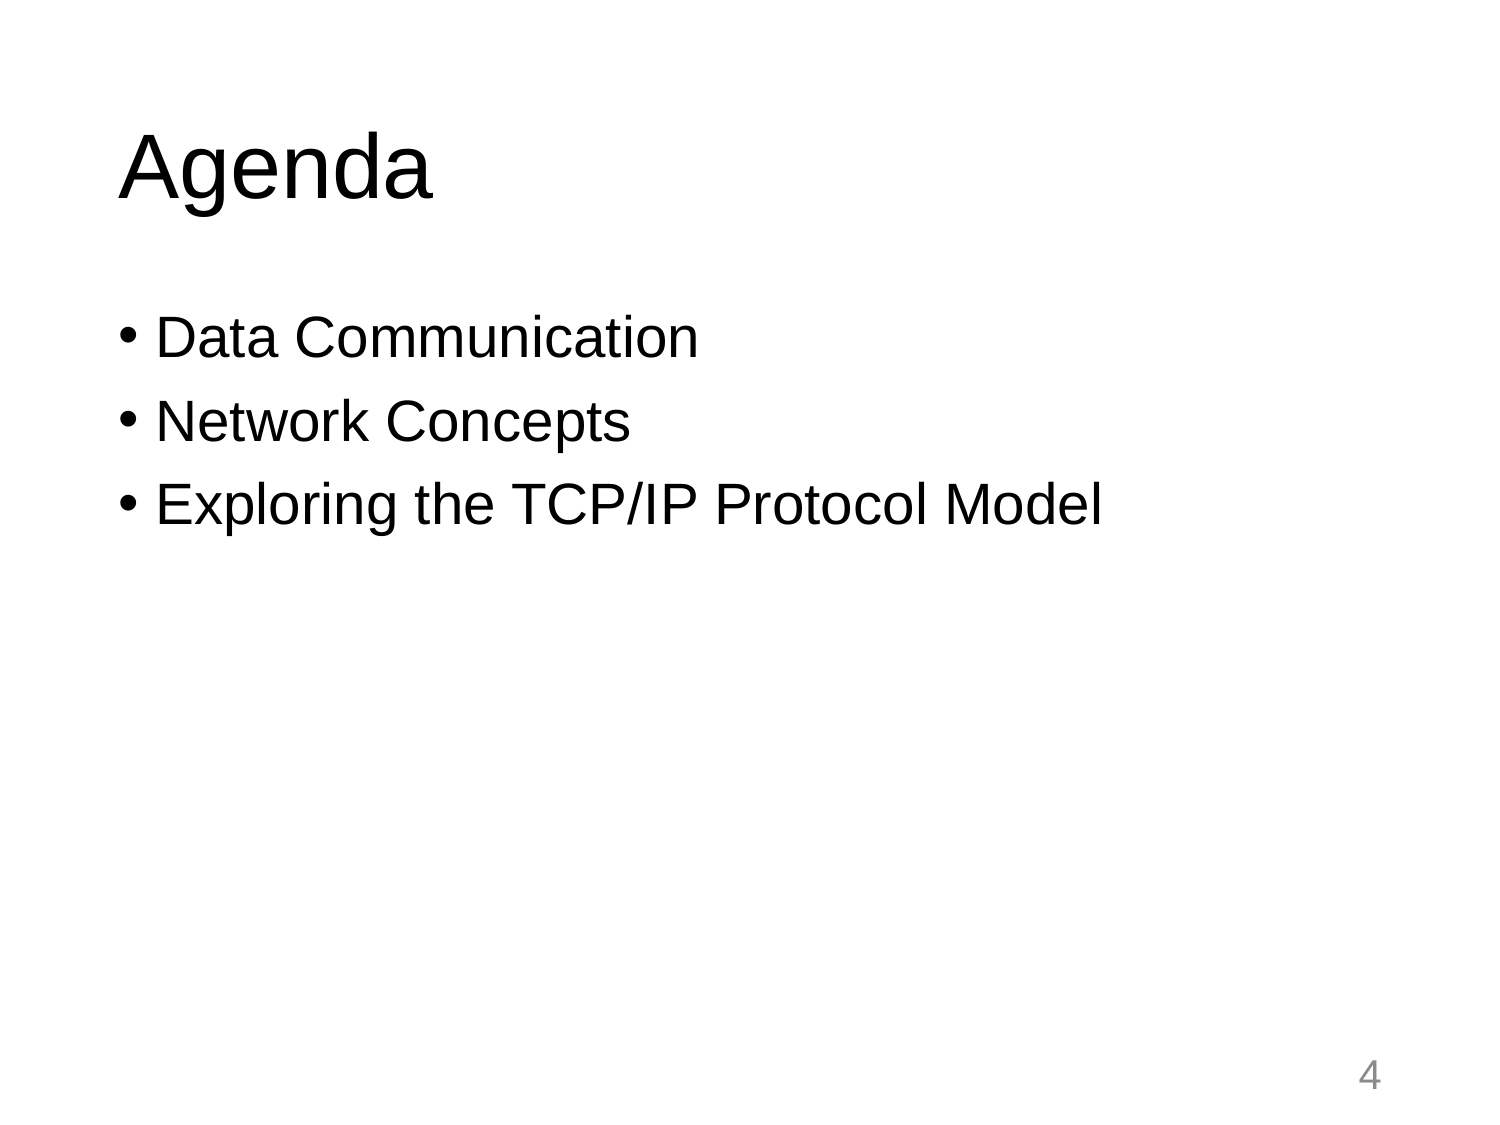

# Agenda
Data Communication
Network Concepts
Exploring the TCP/IP Protocol Model
4